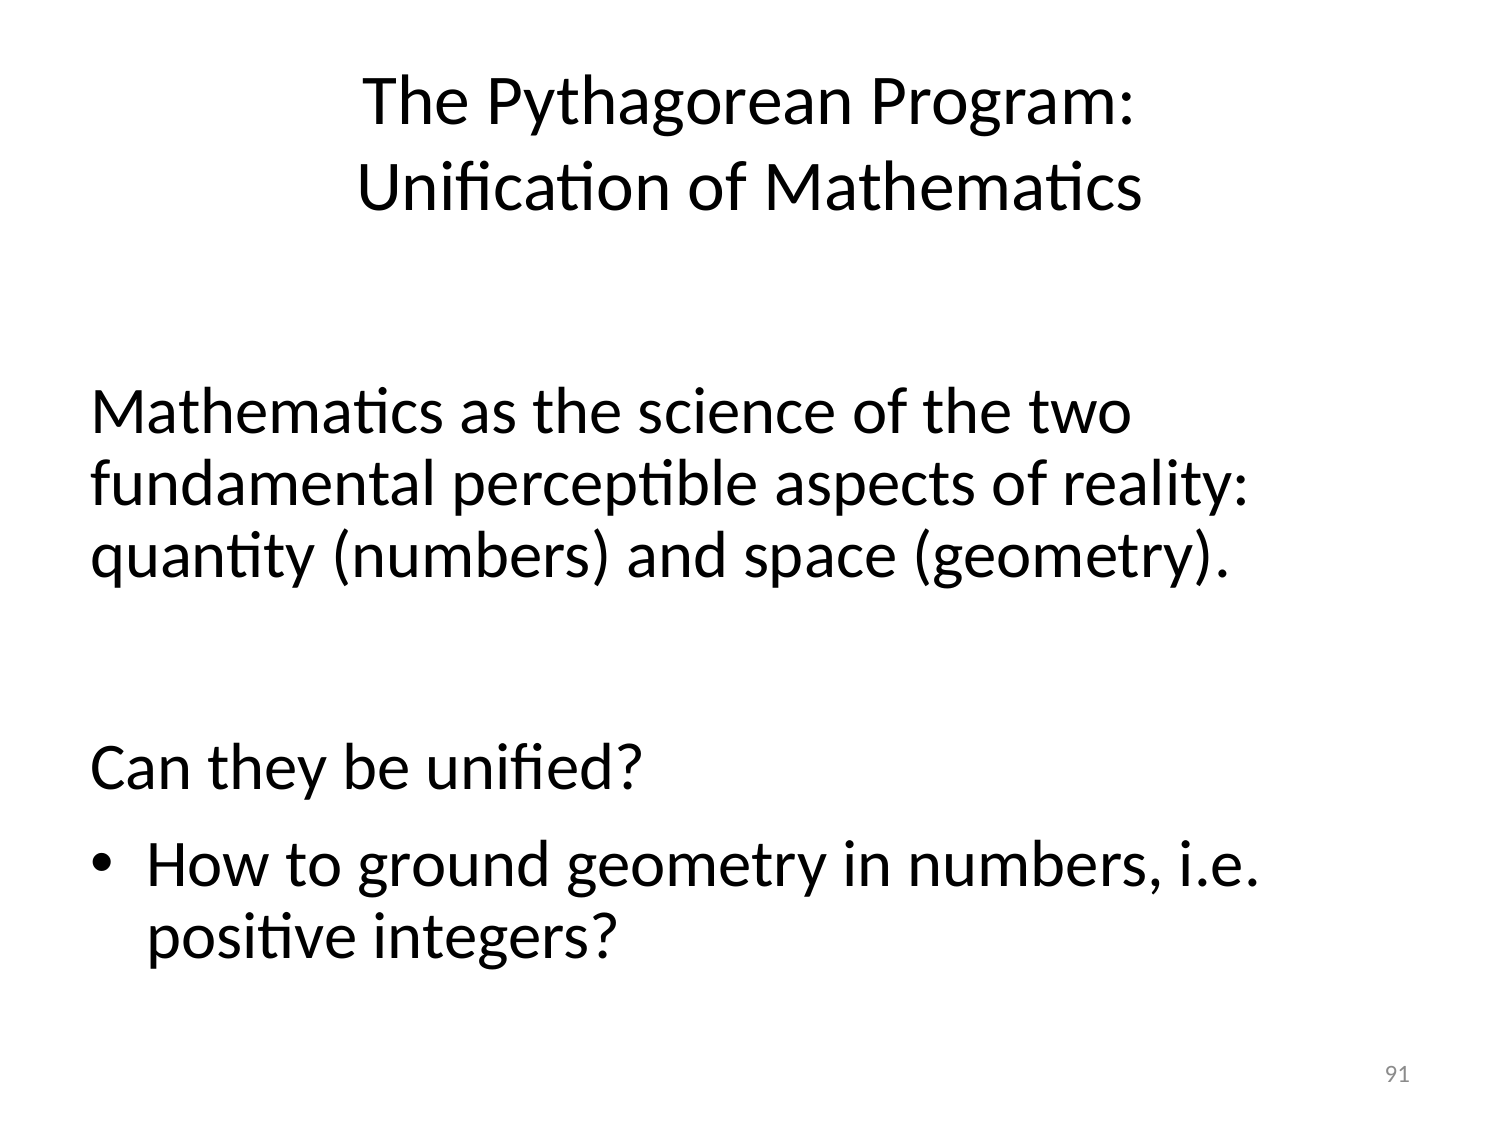

# The Pythagorean Program: Unification of Mathematics

Mathematics as the science of the two fundamental perceptible aspects of reality:
quantity (numbers) and space (geometry).

Can they be unified?
How to ground geometry in numbers, i.e. positive integers?
91